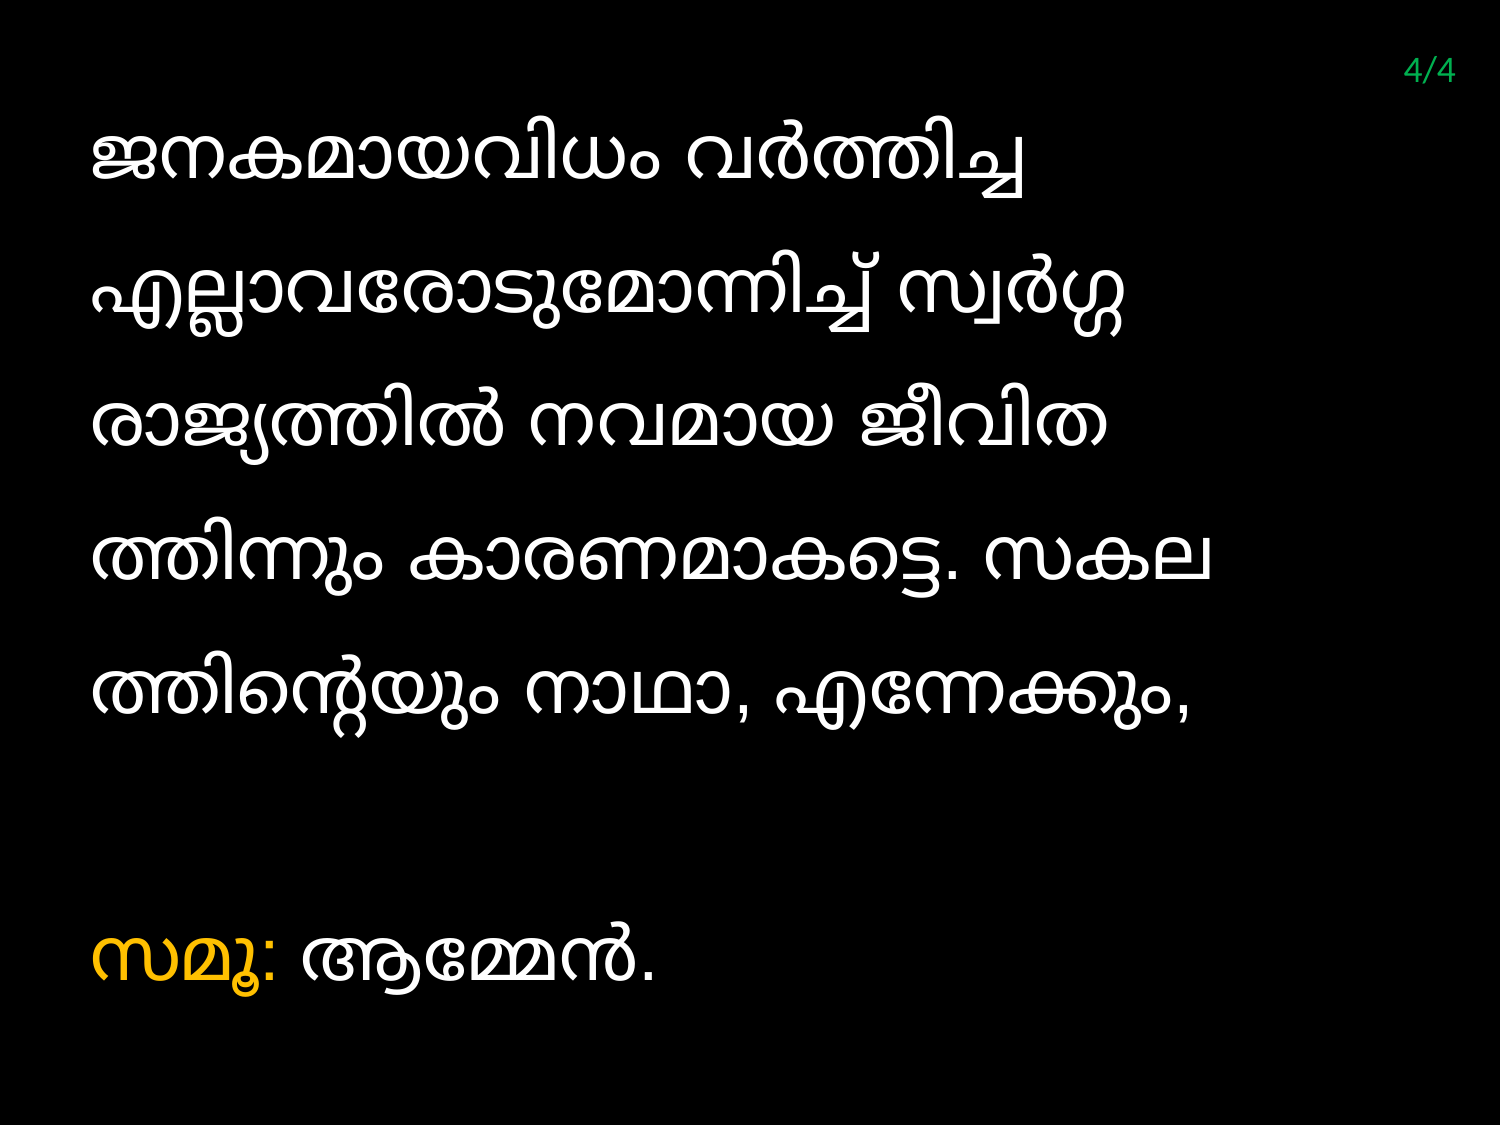

4/4
ജനകമായവിധം വര്‍ത്തിച്ച എല്ലാവരോടുമോന്നിച്ച് സ്വര്‍ഗ്ഗ രാജ്യത്തില്‍ നവമായ ജീവിത ത്തിന്നും കാരണമാകട്ടെ. സകല ത്തിന്‍റെയും നാഥാ, എന്നേക്കും,

സമൂ: ആമ്മേന്‍.